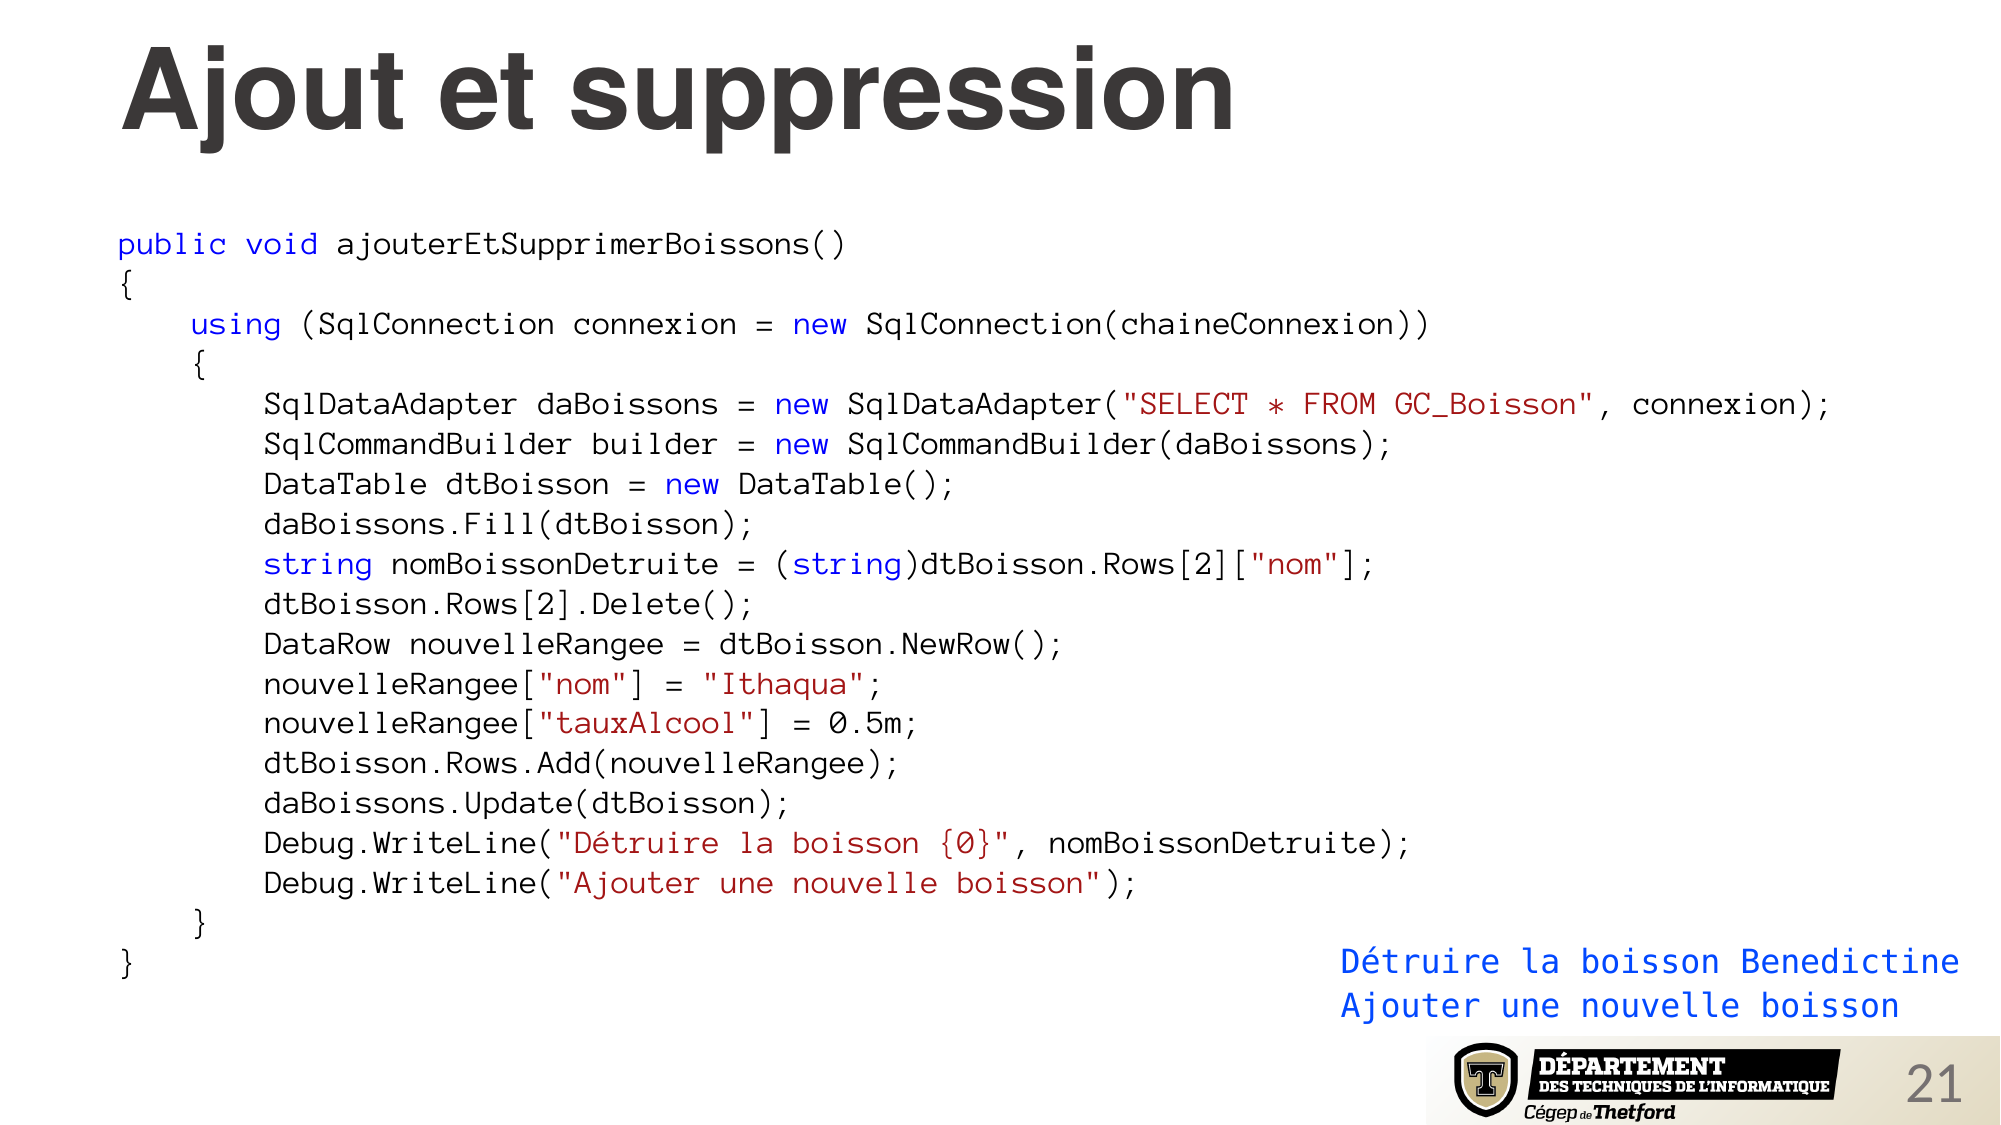

Ajout et suppression
public void ajouterEtSupprimerBoissons()
{
    using (SqlConnection connexion = new SqlConnection(chaineConnexion))
    {
        SqlDataAdapter daBoissons = new SqlDataAdapter("SELECT * FROM GC_Boisson", connexion);
        SqlCommandBuilder builder = new SqlCommandBuilder(daBoissons);
        DataTable dtBoisson = new DataTable();
        daBoissons.Fill(dtBoisson);
        string nomBoissonDetruite = (string)dtBoisson.Rows[2]["nom"];
        dtBoisson.Rows[2].Delete();
        DataRow nouvelleRangee = dtBoisson.NewRow();
        nouvelleRangee["nom"] = "Ithaqua";
        nouvelleRangee["tauxAlcool"] = 0.5m;
        dtBoisson.Rows.Add(nouvelleRangee);
        daBoissons.Update(dtBoisson);
        Debug.WriteLine("Détruire la boisson {0}", nomBoissonDetruite);
        Debug.WriteLine("Ajouter une nouvelle boisson");
    }
}
Détruire la boisson Benedictine
Ajouter une nouvelle boisson